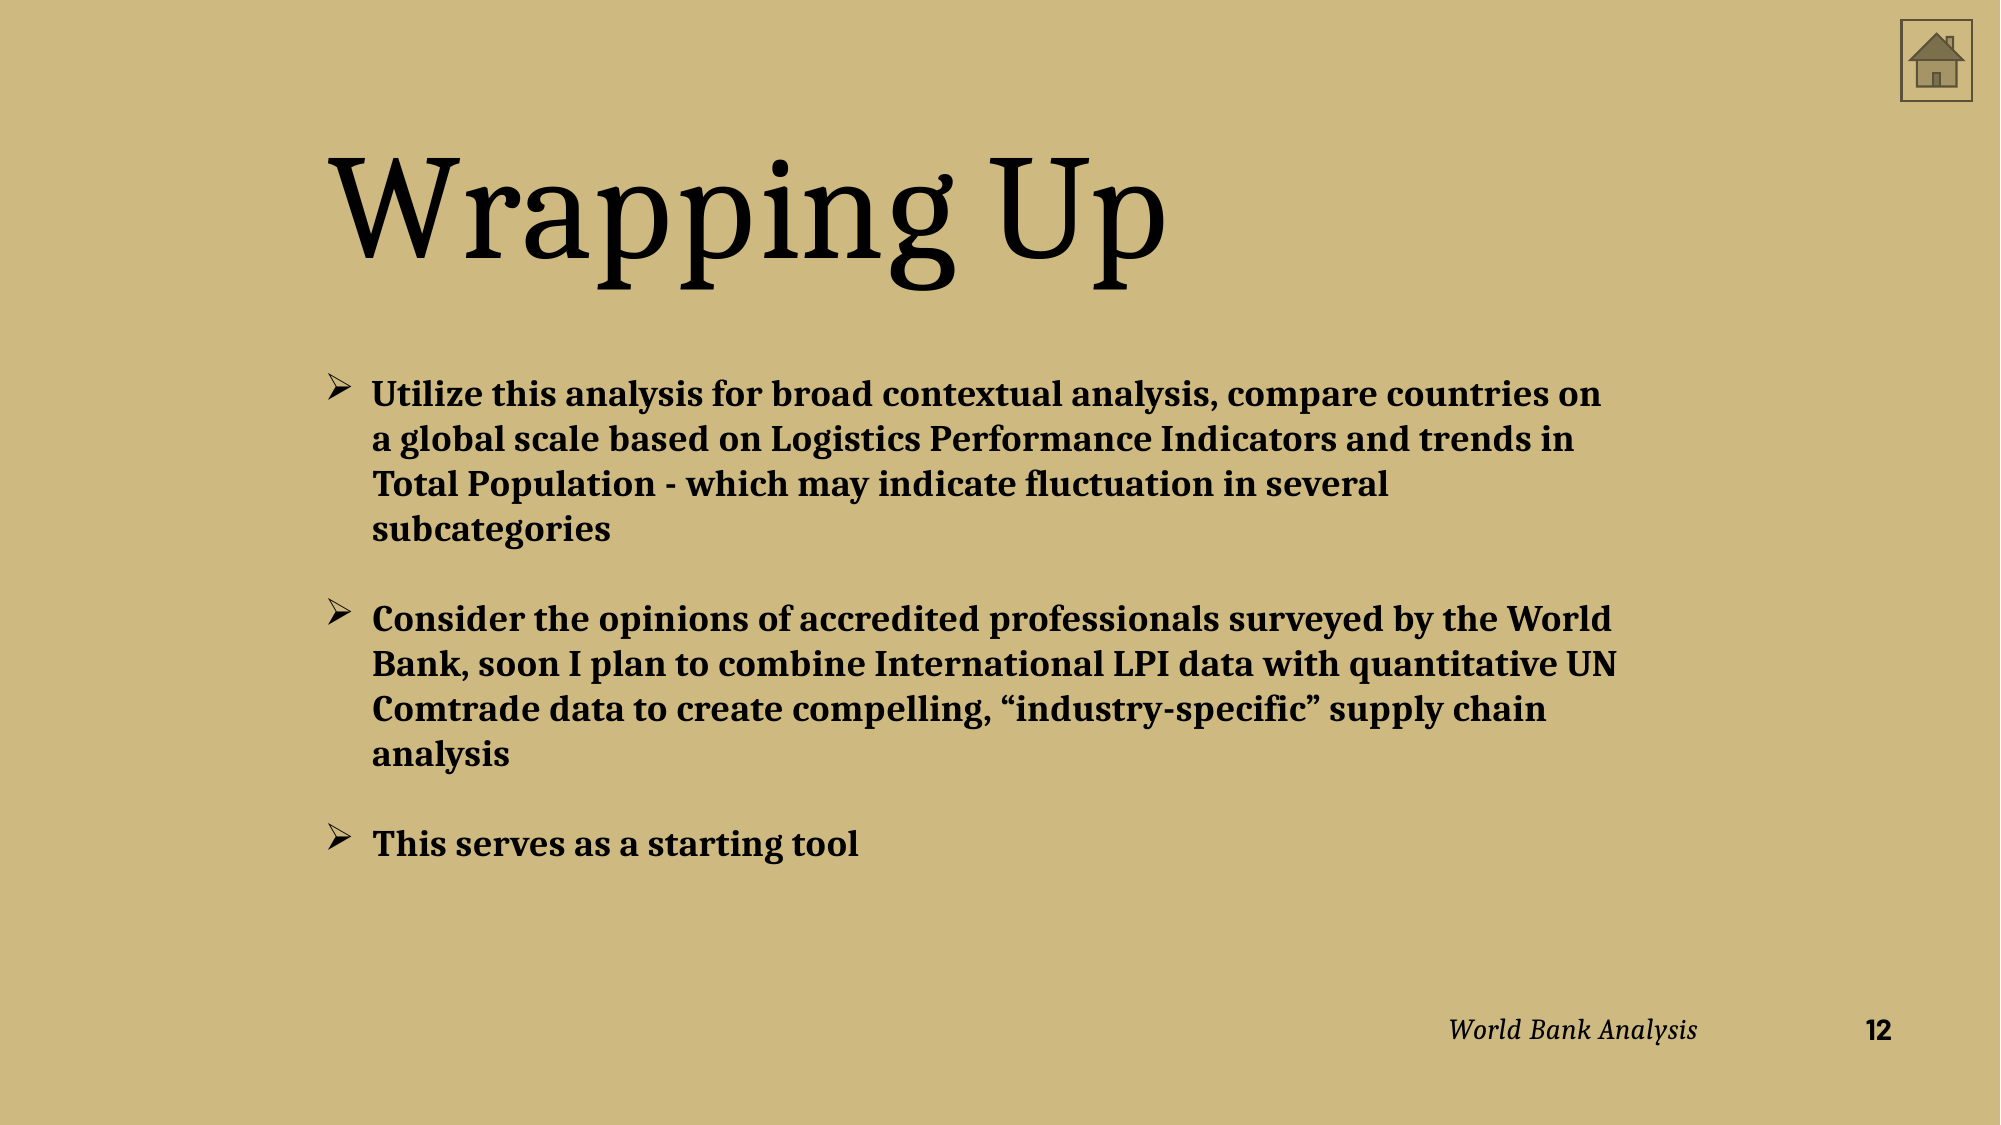

Wrapping Up
Utilize this analysis for broad contextual analysis, compare countries on a global scale based on Logistics Performance Indicators and trends in Total Population - which may indicate fluctuation in several subcategories

Consider the opinions of accredited professionals surveyed by the World Bank, soon I plan to combine International LPI data with quantitative UN Comtrade data to create compelling, “industry-specific” supply chain analysis

This serves as a starting tool

World Bank Analysis
12